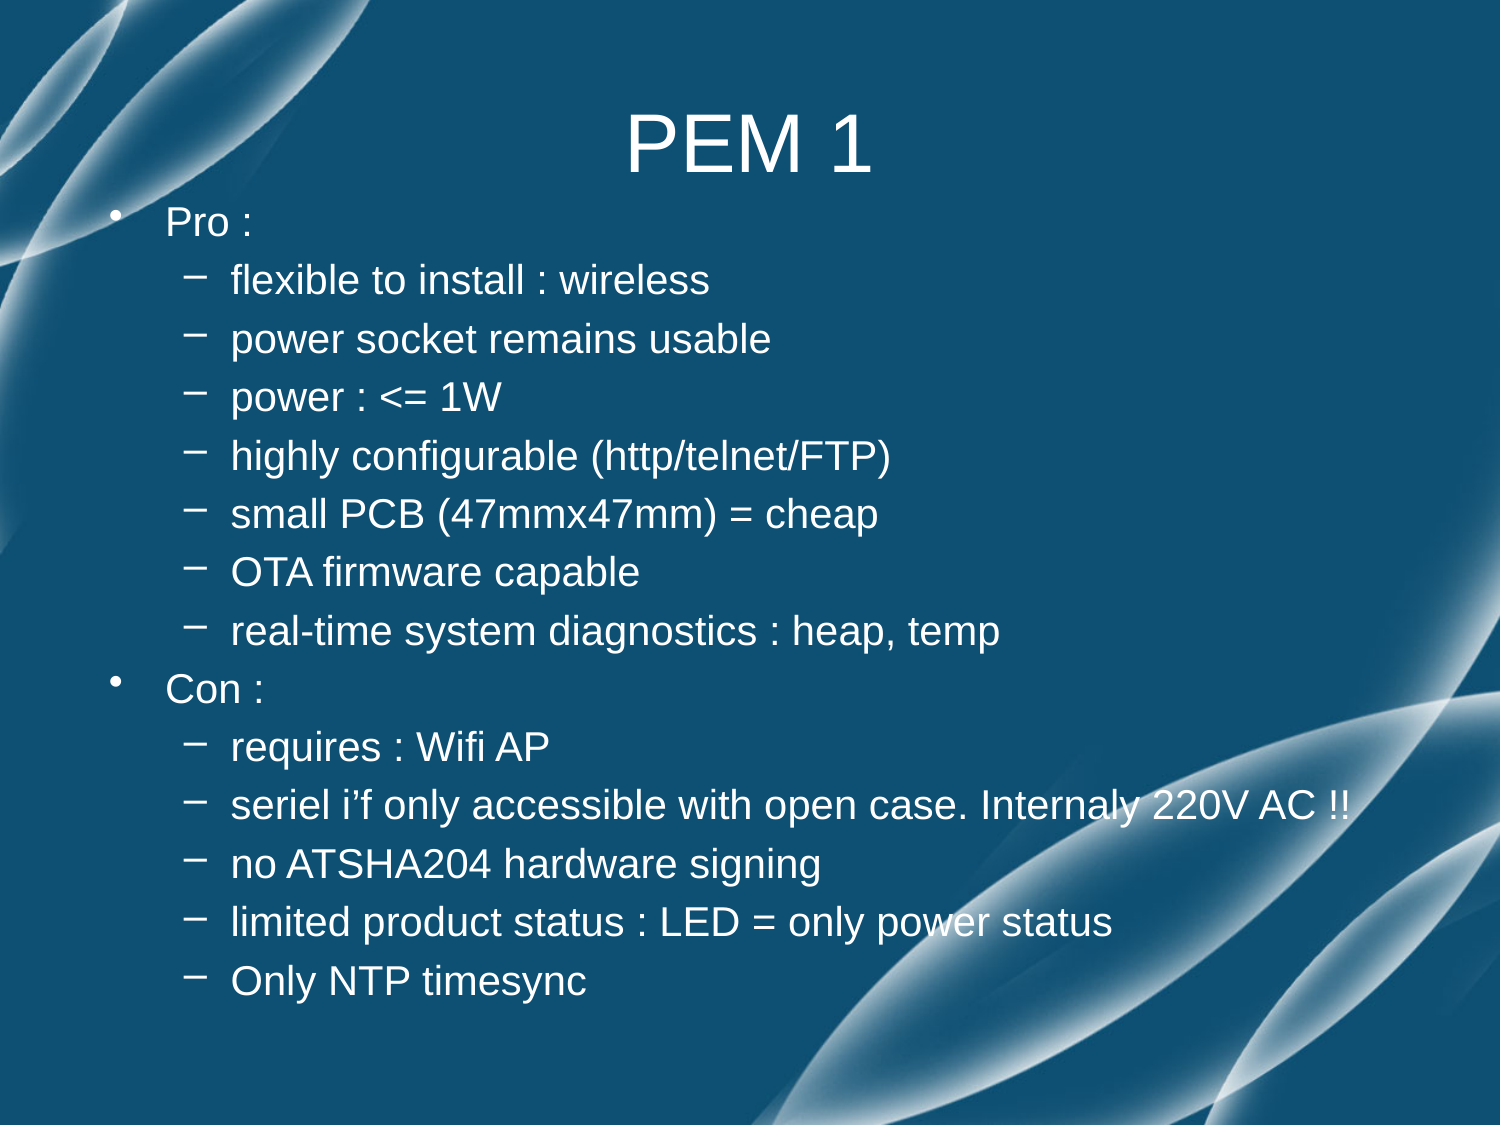

# PEM 1
Pro :
flexible to install : wireless
power socket remains usable
power : <= 1W
highly configurable (http/telnet/FTP)
small PCB (47mmx47mm) = cheap
OTA firmware capable
real-time system diagnostics : heap, temp
Con :
requires : Wifi AP
seriel i’f only accessible with open case. Internaly 220V AC !!
no ATSHA204 hardware signing
limited product status : LED = only power status
Only NTP timesync